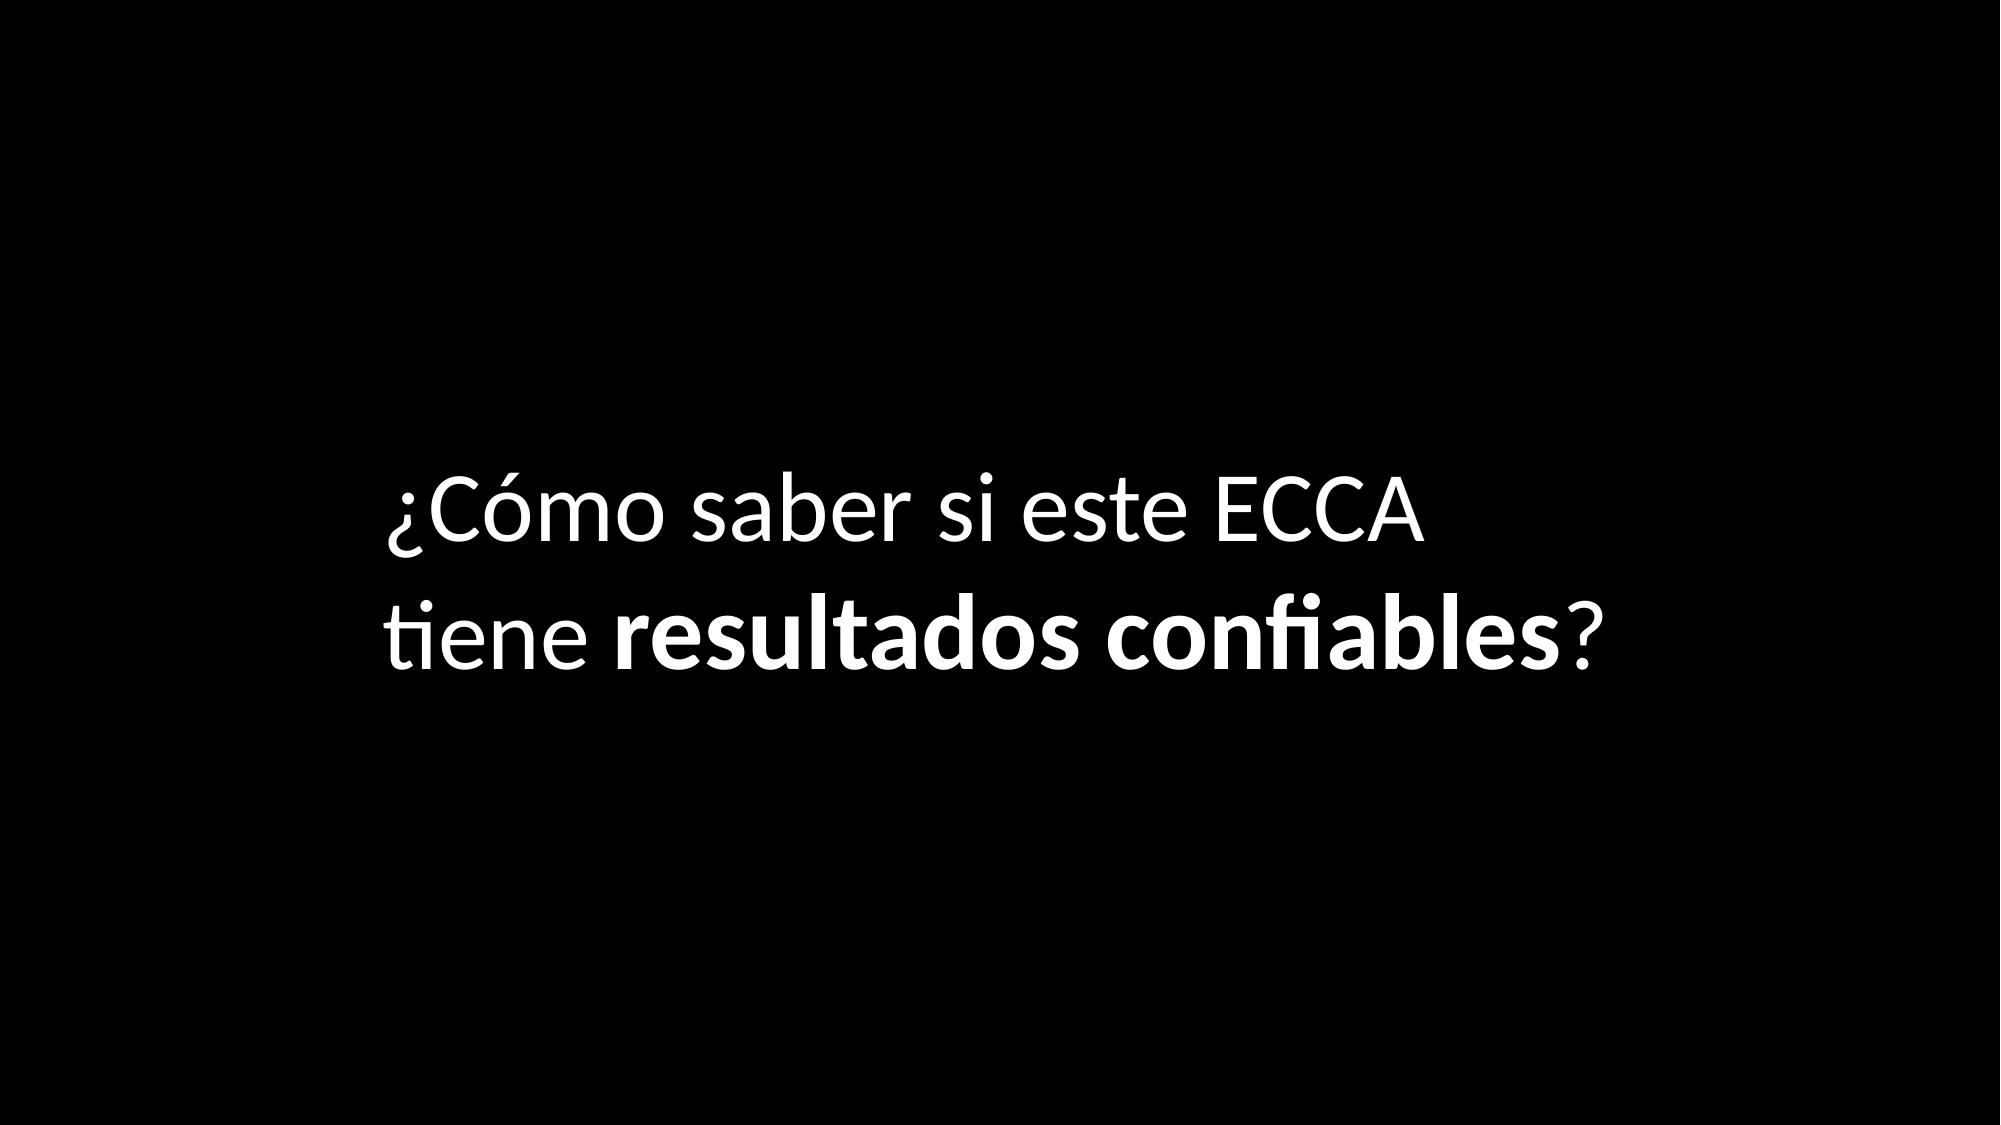

¿Cómo saber si este ECCA
tiene resultados confiables?